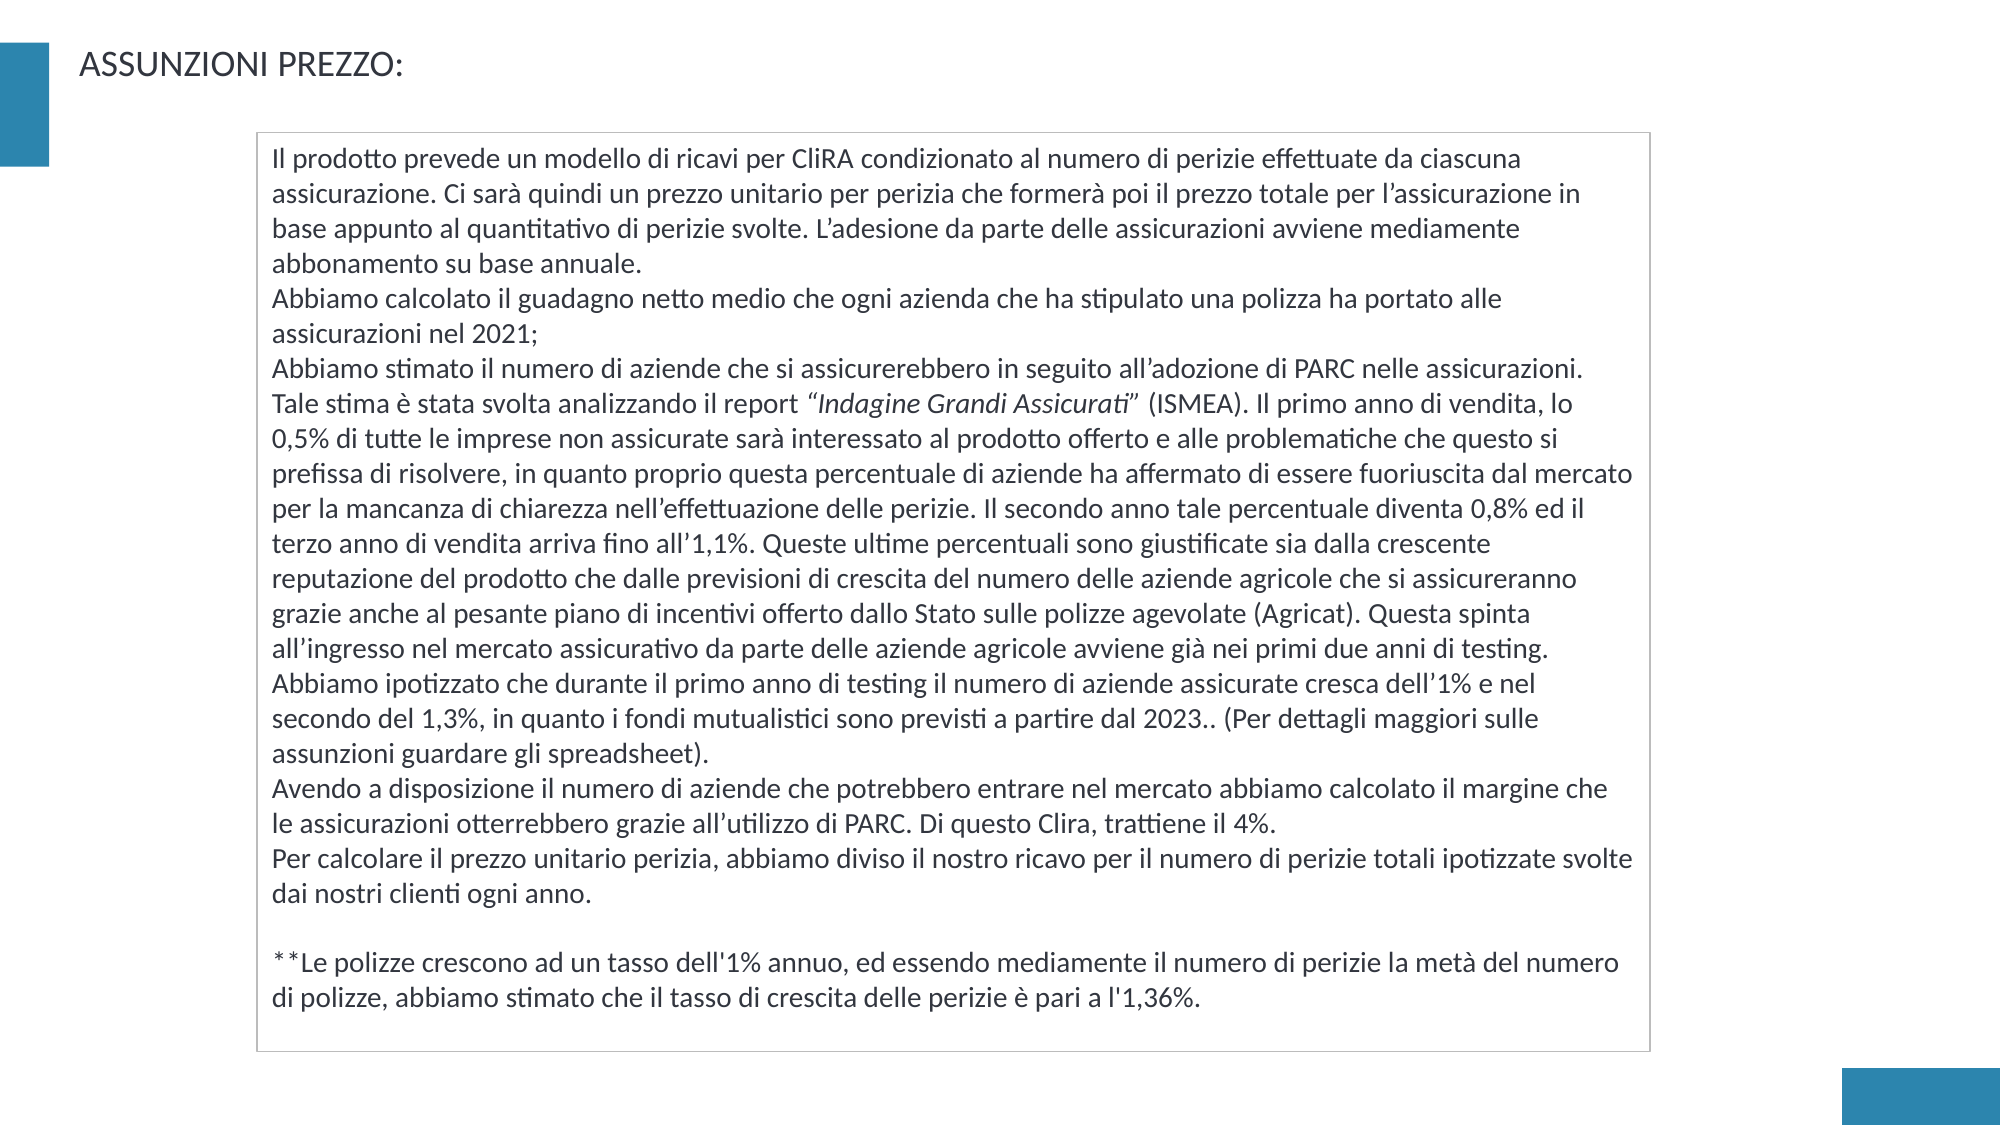

ASSUNZIONI PREZZO:
Il prodotto prevede un modello di ricavi per CliRA condizionato al numero di perizie effettuate da ciascuna assicurazione. Ci sarà quindi un prezzo unitario per perizia che formerà poi il prezzo totale per l’assicurazione in base appunto al quantitativo di perizie svolte. L’adesione da parte delle assicurazioni avviene mediamente abbonamento su base annuale.
Abbiamo calcolato il guadagno netto medio che ogni azienda che ha stipulato una polizza ha portato alle assicurazioni nel 2021;
Abbiamo stimato il numero di aziende che si assicurerebbero in seguito all’adozione di PARC nelle assicurazioni. Tale stima è stata svolta analizzando il report “Indagine Grandi Assicurati” (ISMEA). Il primo anno di vendita, lo 0,5% di tutte le imprese non assicurate sarà interessato al prodotto offerto e alle problematiche che questo si prefissa di risolvere, in quanto proprio questa percentuale di aziende ha affermato di essere fuoriuscita dal mercato per la mancanza di chiarezza nell’effettuazione delle perizie. Il secondo anno tale percentuale diventa 0,8% ed il terzo anno di vendita arriva fino all’1,1%. Queste ultime percentuali sono giustificate sia dalla crescente reputazione del prodotto che dalle previsioni di crescita del numero delle aziende agricole che si assicureranno grazie anche al pesante piano di incentivi offerto dallo Stato sulle polizze agevolate (Agricat). Questa spinta all’ingresso nel mercato assicurativo da parte delle aziende agricole avviene già nei primi due anni di testing. Abbiamo ipotizzato che durante il primo anno di testing il numero di aziende assicurate cresca dell’1% e nel secondo del 1,3%, in quanto i fondi mutualistici sono previsti a partire dal 2023.. (Per dettagli maggiori sulle assunzioni guardare gli spreadsheet).
Avendo a disposizione il numero di aziende che potrebbero entrare nel mercato abbiamo calcolato il margine che le assicurazioni otterrebbero grazie all’utilizzo di PARC. Di questo Clira, trattiene il 4%.
Per calcolare il prezzo unitario perizia, abbiamo diviso il nostro ricavo per il numero di perizie totali ipotizzate svolte dai nostri clienti ogni anno.

**Le polizze crescono ad un tasso dell'1% annuo, ed essendo mediamente il numero di perizie la metà del numero di polizze, abbiamo stimato che il tasso di crescita delle perizie è pari a l'1,36%.